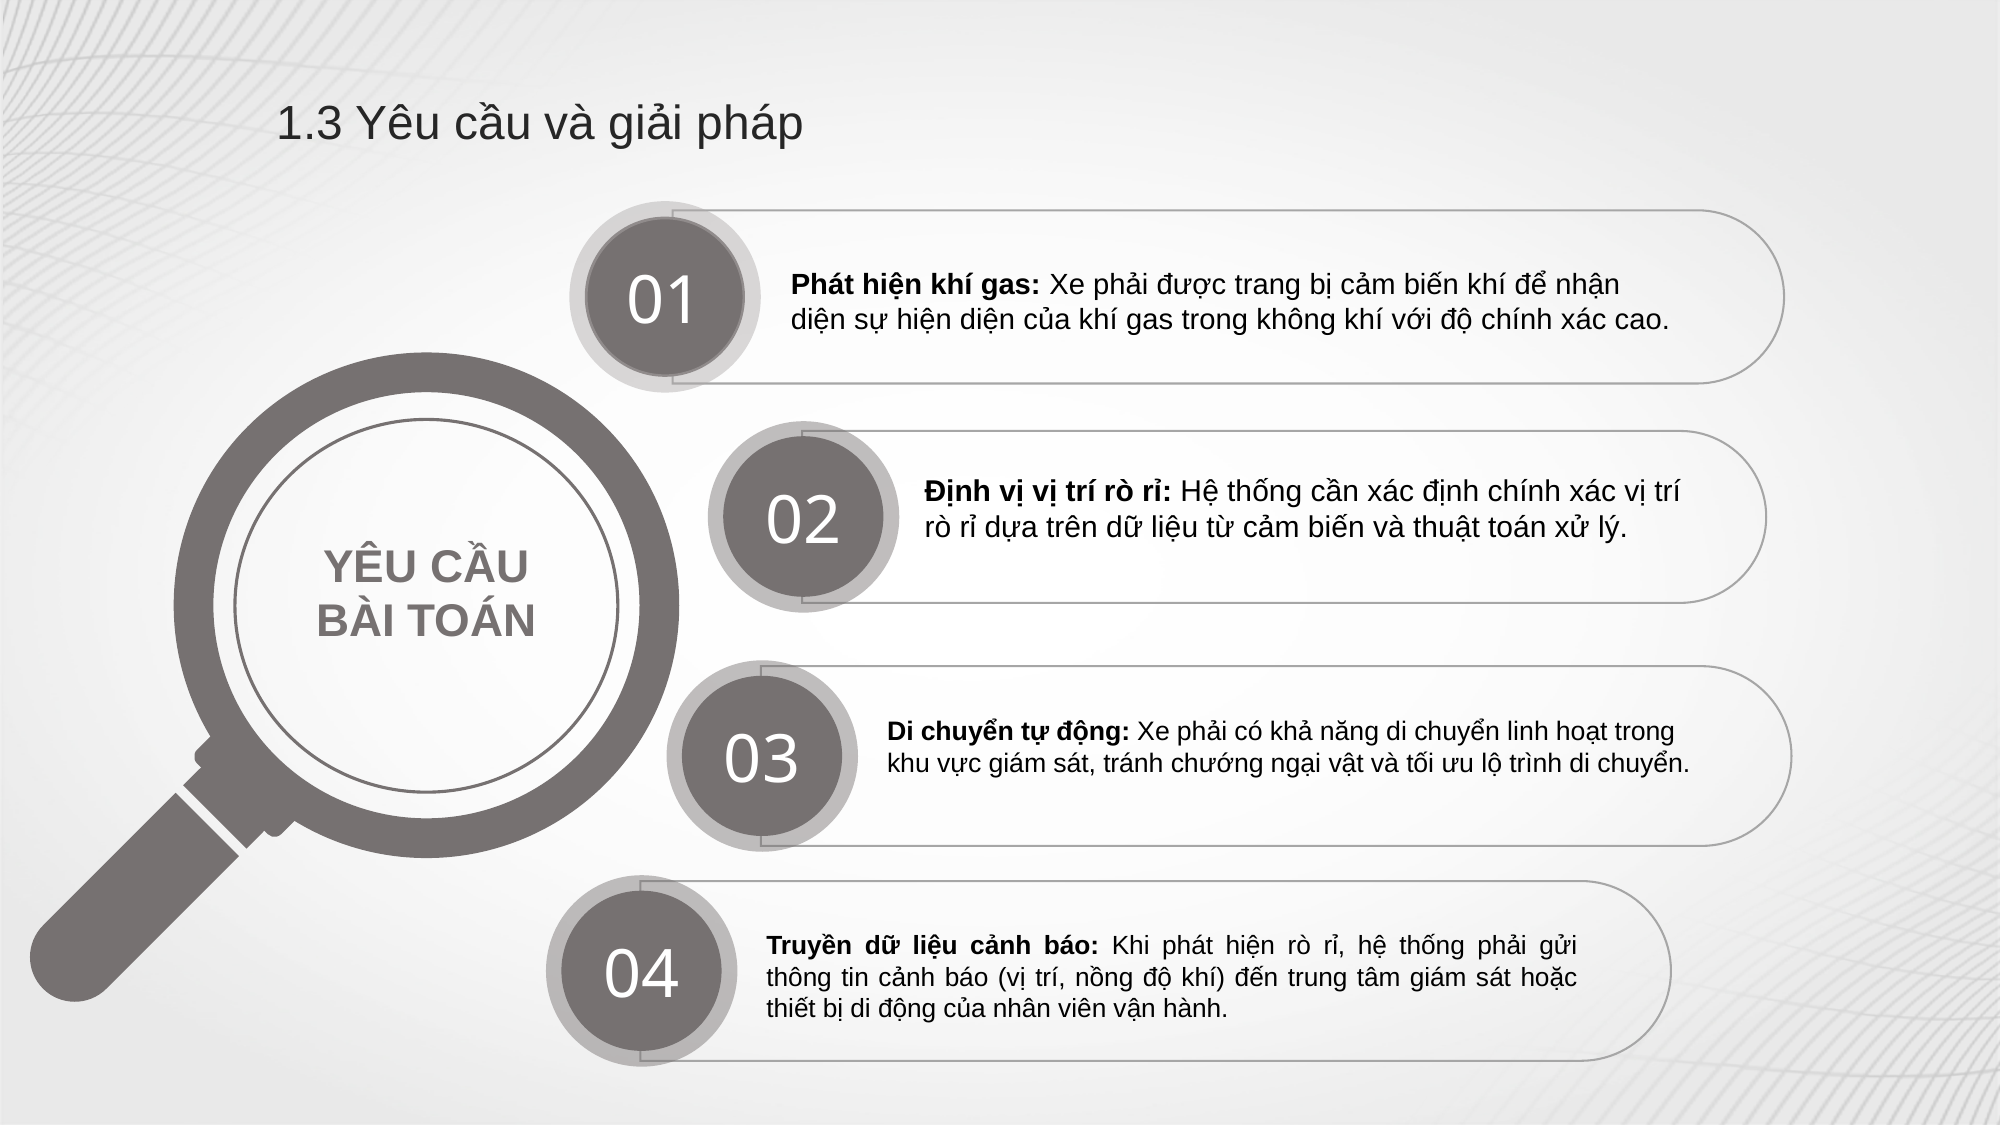

1.3 Yêu cầu và giải pháp

01

Phát hiện khí gas: Xe phải được trang bị cảm biến khí để nhận diện sự hiện diện của khí gas trong không khí với độ chính xác cao.

YÊU CẦU BÀI TOÁN

02

Định vị vị trí rò rỉ: Hệ thống cần xác định chính xác vị trí rò rỉ dựa trên dữ liệu từ cảm biến và thuật toán xử lý.

03
Di chuyển tự động: Xe phải có khả năng di chuyển linh hoạt trong khu vực giám sát, tránh chướng ngại vật và tối ưu lộ trình di chuyển.

04
Truyền dữ liệu cảnh báo: Khi phát hiện rò rỉ, hệ thống phải gửi thông tin cảnh báo (vị trí, nồng độ khí) đến trung tâm giám sát hoặc thiết bị di động của nhân viên vận hành.